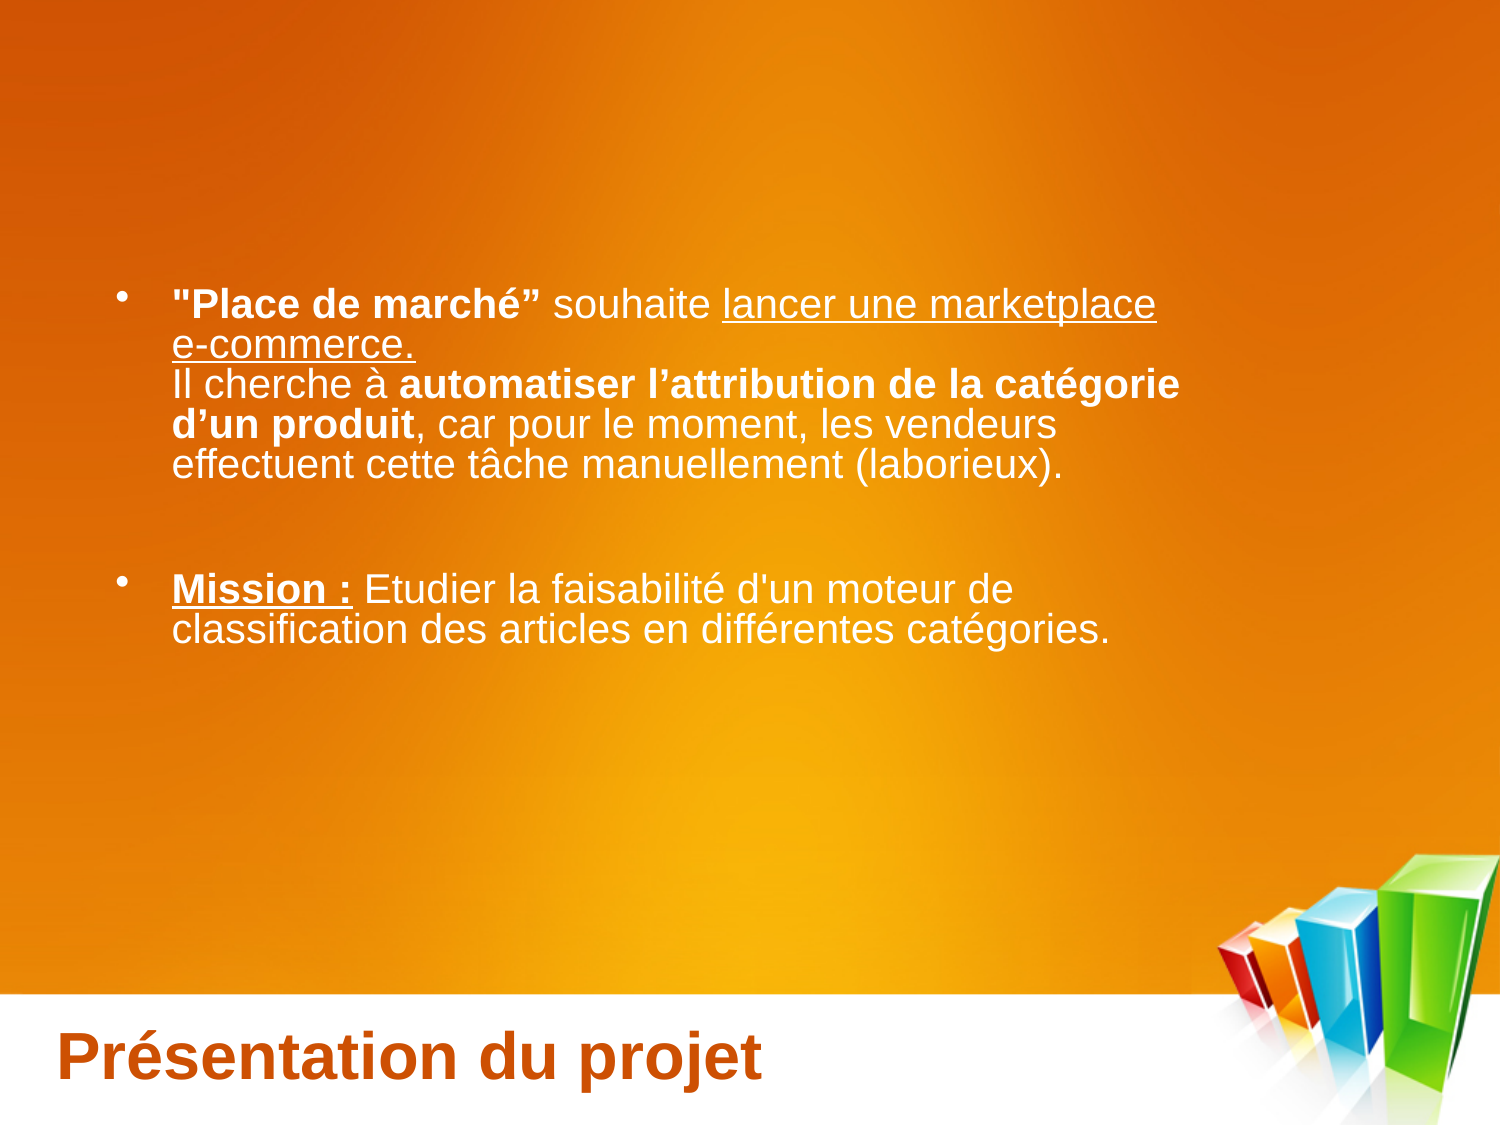

"Place de marché” souhaite lancer une marketplace e-commerce.
Il cherche à automatiser l’attribution de la catégorie d’un produit, car pour le moment, les vendeurs effectuent cette tâche manuellement (laborieux).

Mission : Etudier la faisabilité d'un moteur de classification des articles en différentes catégories.

# Présentation du projet